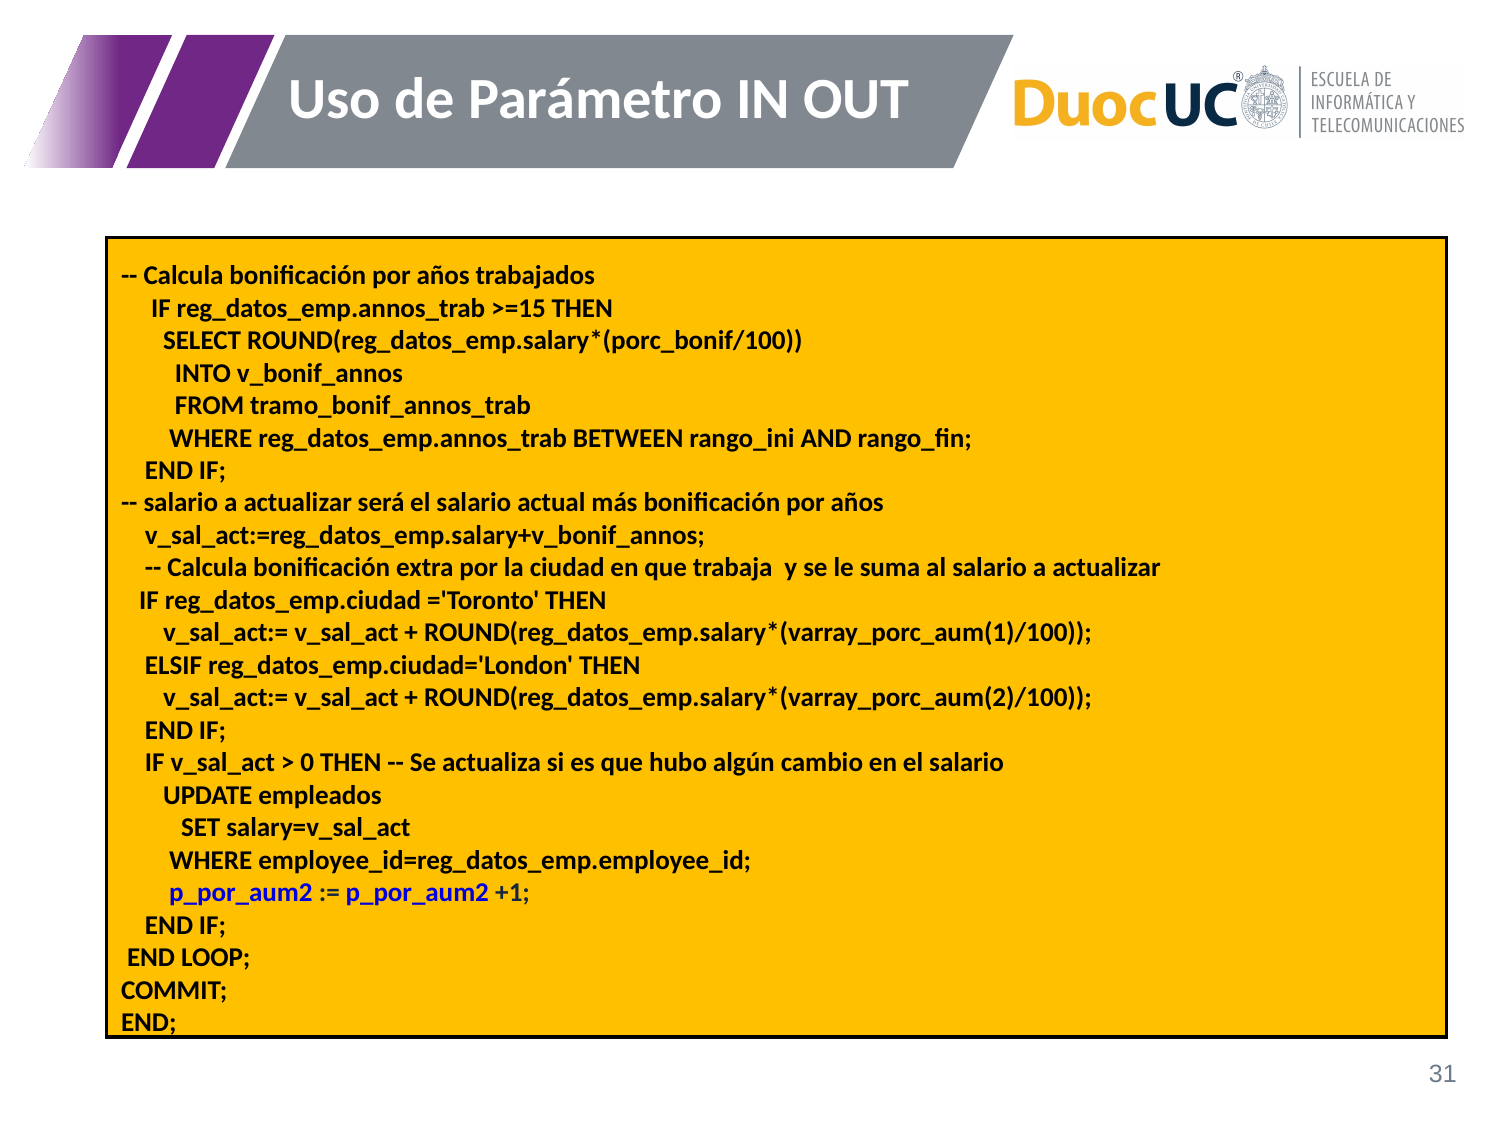

# Uso de Parámetro IN OUT

-- Calcula bonificación por años trabajados
     IF reg_datos_emp.annos_trab >=15 THEN
       SELECT ROUND(reg_datos_emp.salary*(porc_bonif/100))
         INTO v_bonif_annos
         FROM tramo_bonif_annos_trab
        WHERE reg_datos_emp.annos_trab BETWEEN rango_ini AND rango_fin;
    END IF;
-- salario a actualizar será el salario actual más bonificación por años
    v_sal_act:=reg_datos_emp.salary+v_bonif_annos;
    -- Calcula bonificación extra por la ciudad en que trabaja  y se le suma al salario a actualizar
   IF reg_datos_emp.ciudad ='Toronto' THEN
       v_sal_act:= v_sal_act + ROUND(reg_datos_emp.salary*(varray_porc_aum(1)/100));
    ELSIF reg_datos_emp.ciudad='London' THEN
       v_sal_act:= v_sal_act + ROUND(reg_datos_emp.salary*(varray_porc_aum(2)/100));
    END IF;
    IF v_sal_act > 0 THEN -- Se actualiza si es que hubo algún cambio en el salario
       UPDATE empleados
          SET salary=v_sal_act
        WHERE employee_id=reg_datos_emp.employee_id;
        p_por_aum2 := p_por_aum2 +1;
    END IF;
 END LOOP;
COMMIT;
END;